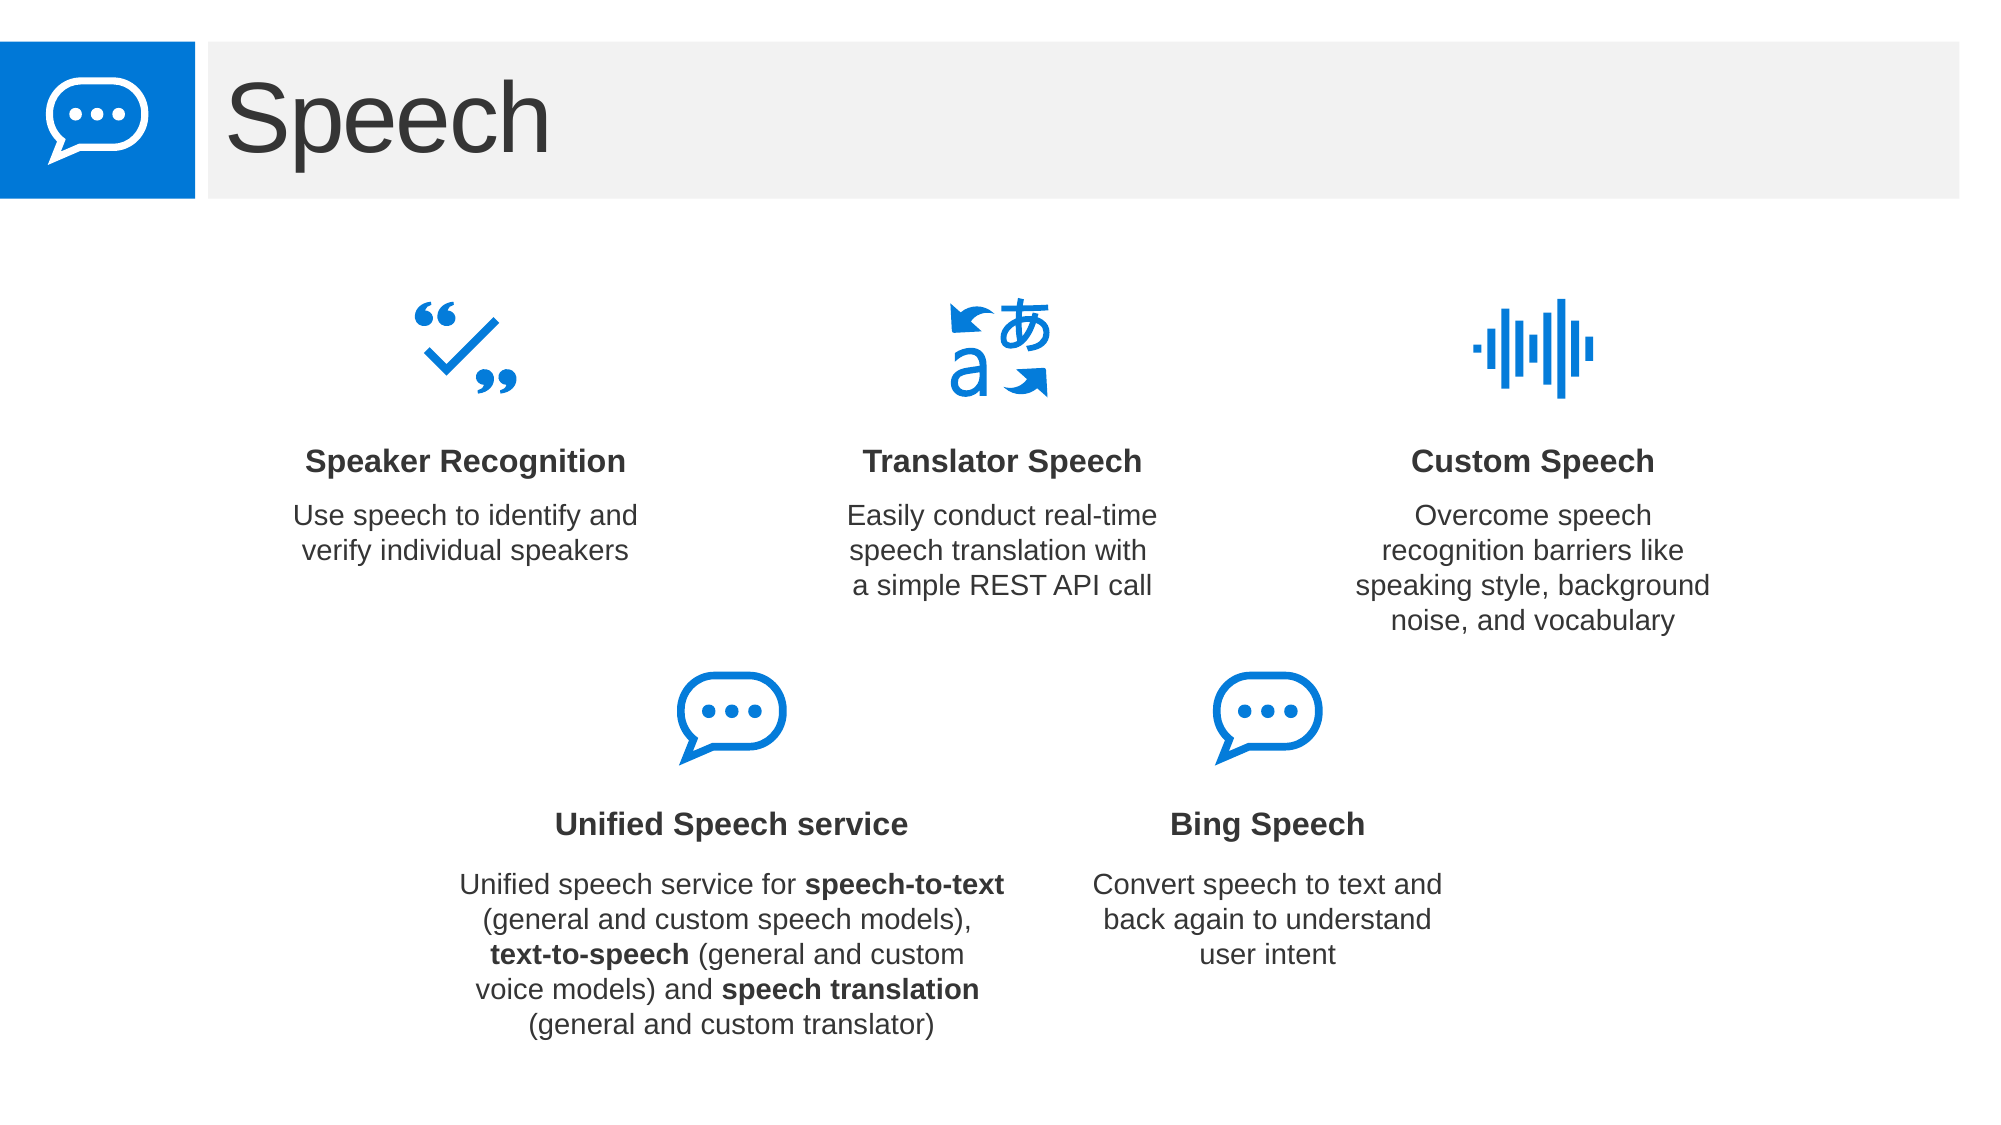

Speech

Speaker Recognition
Translator Speech
Custom Speech
Use speech to identify and verify individual speakers
Easily conduct real-time speech translation with
a simple REST API call
Overcome speech recognition barriers like speaking style, background noise, and vocabulary

Unified Speech service
Bing Speech
Unified speech service for speech-to-text (general and custom speech models),
text-to-speech (general and custom
voice models) and speech translation
(general and custom translator)
Convert speech to text and back again to understand user intent